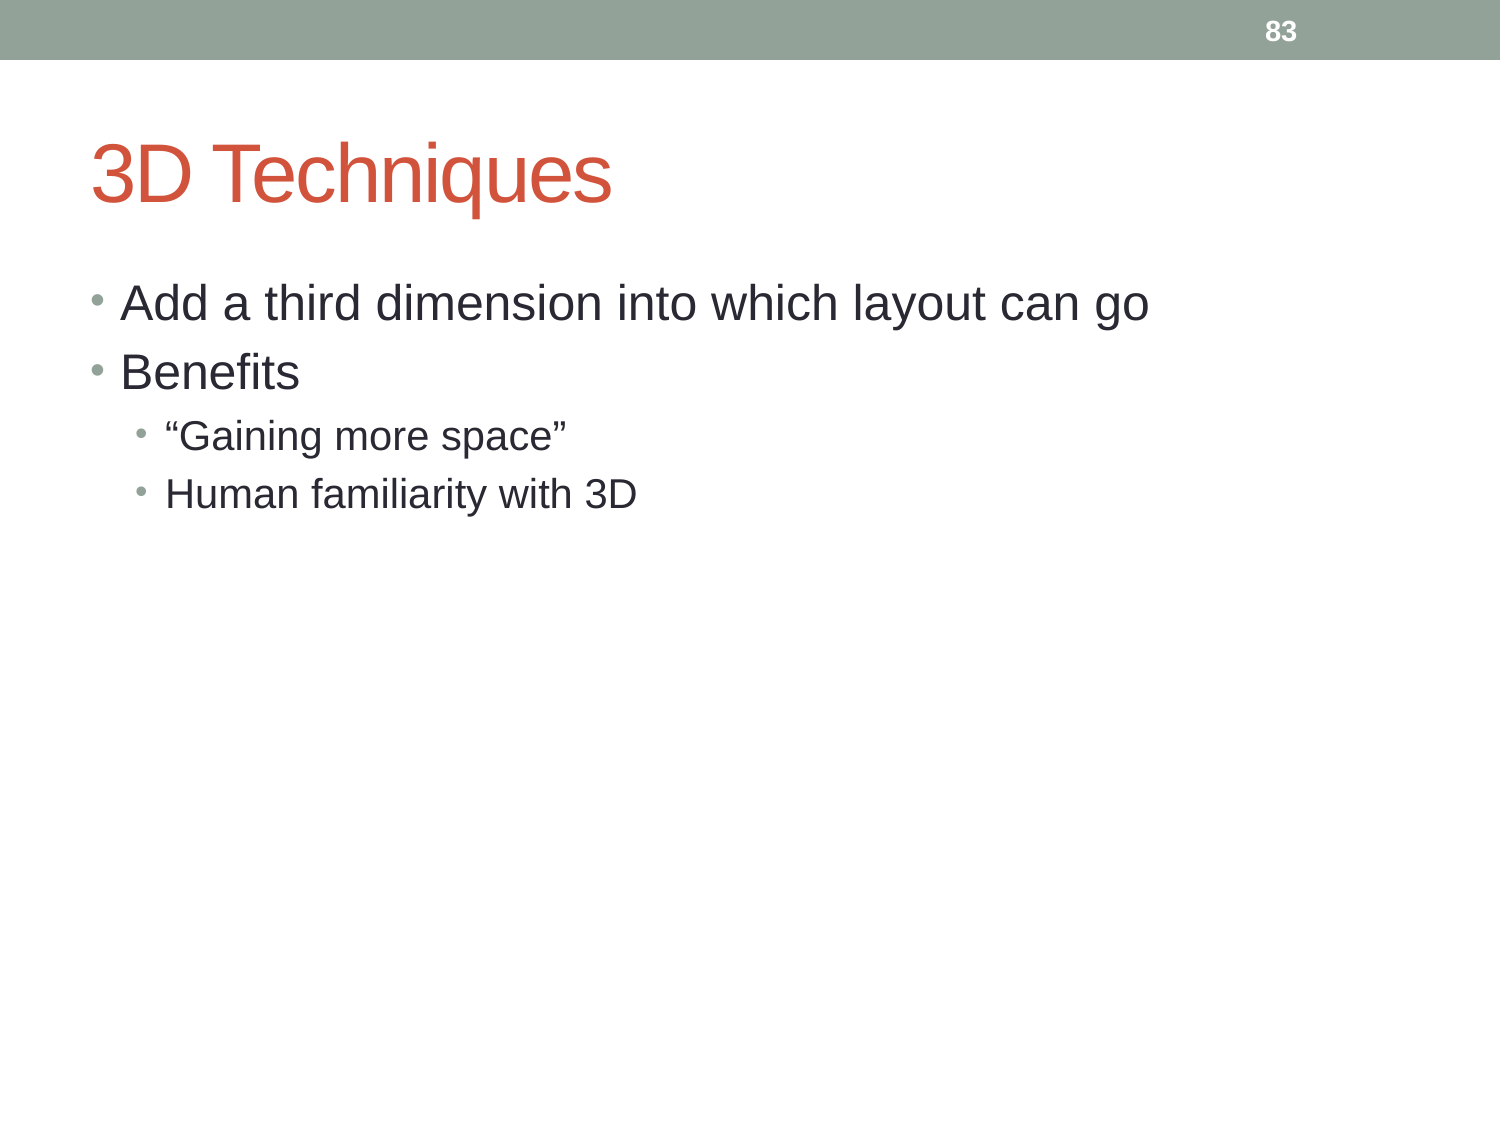

83
# 3D Techniques
Add a third dimension into which layout can go
Benefits
“Gaining more space”
Human familiarity with 3D